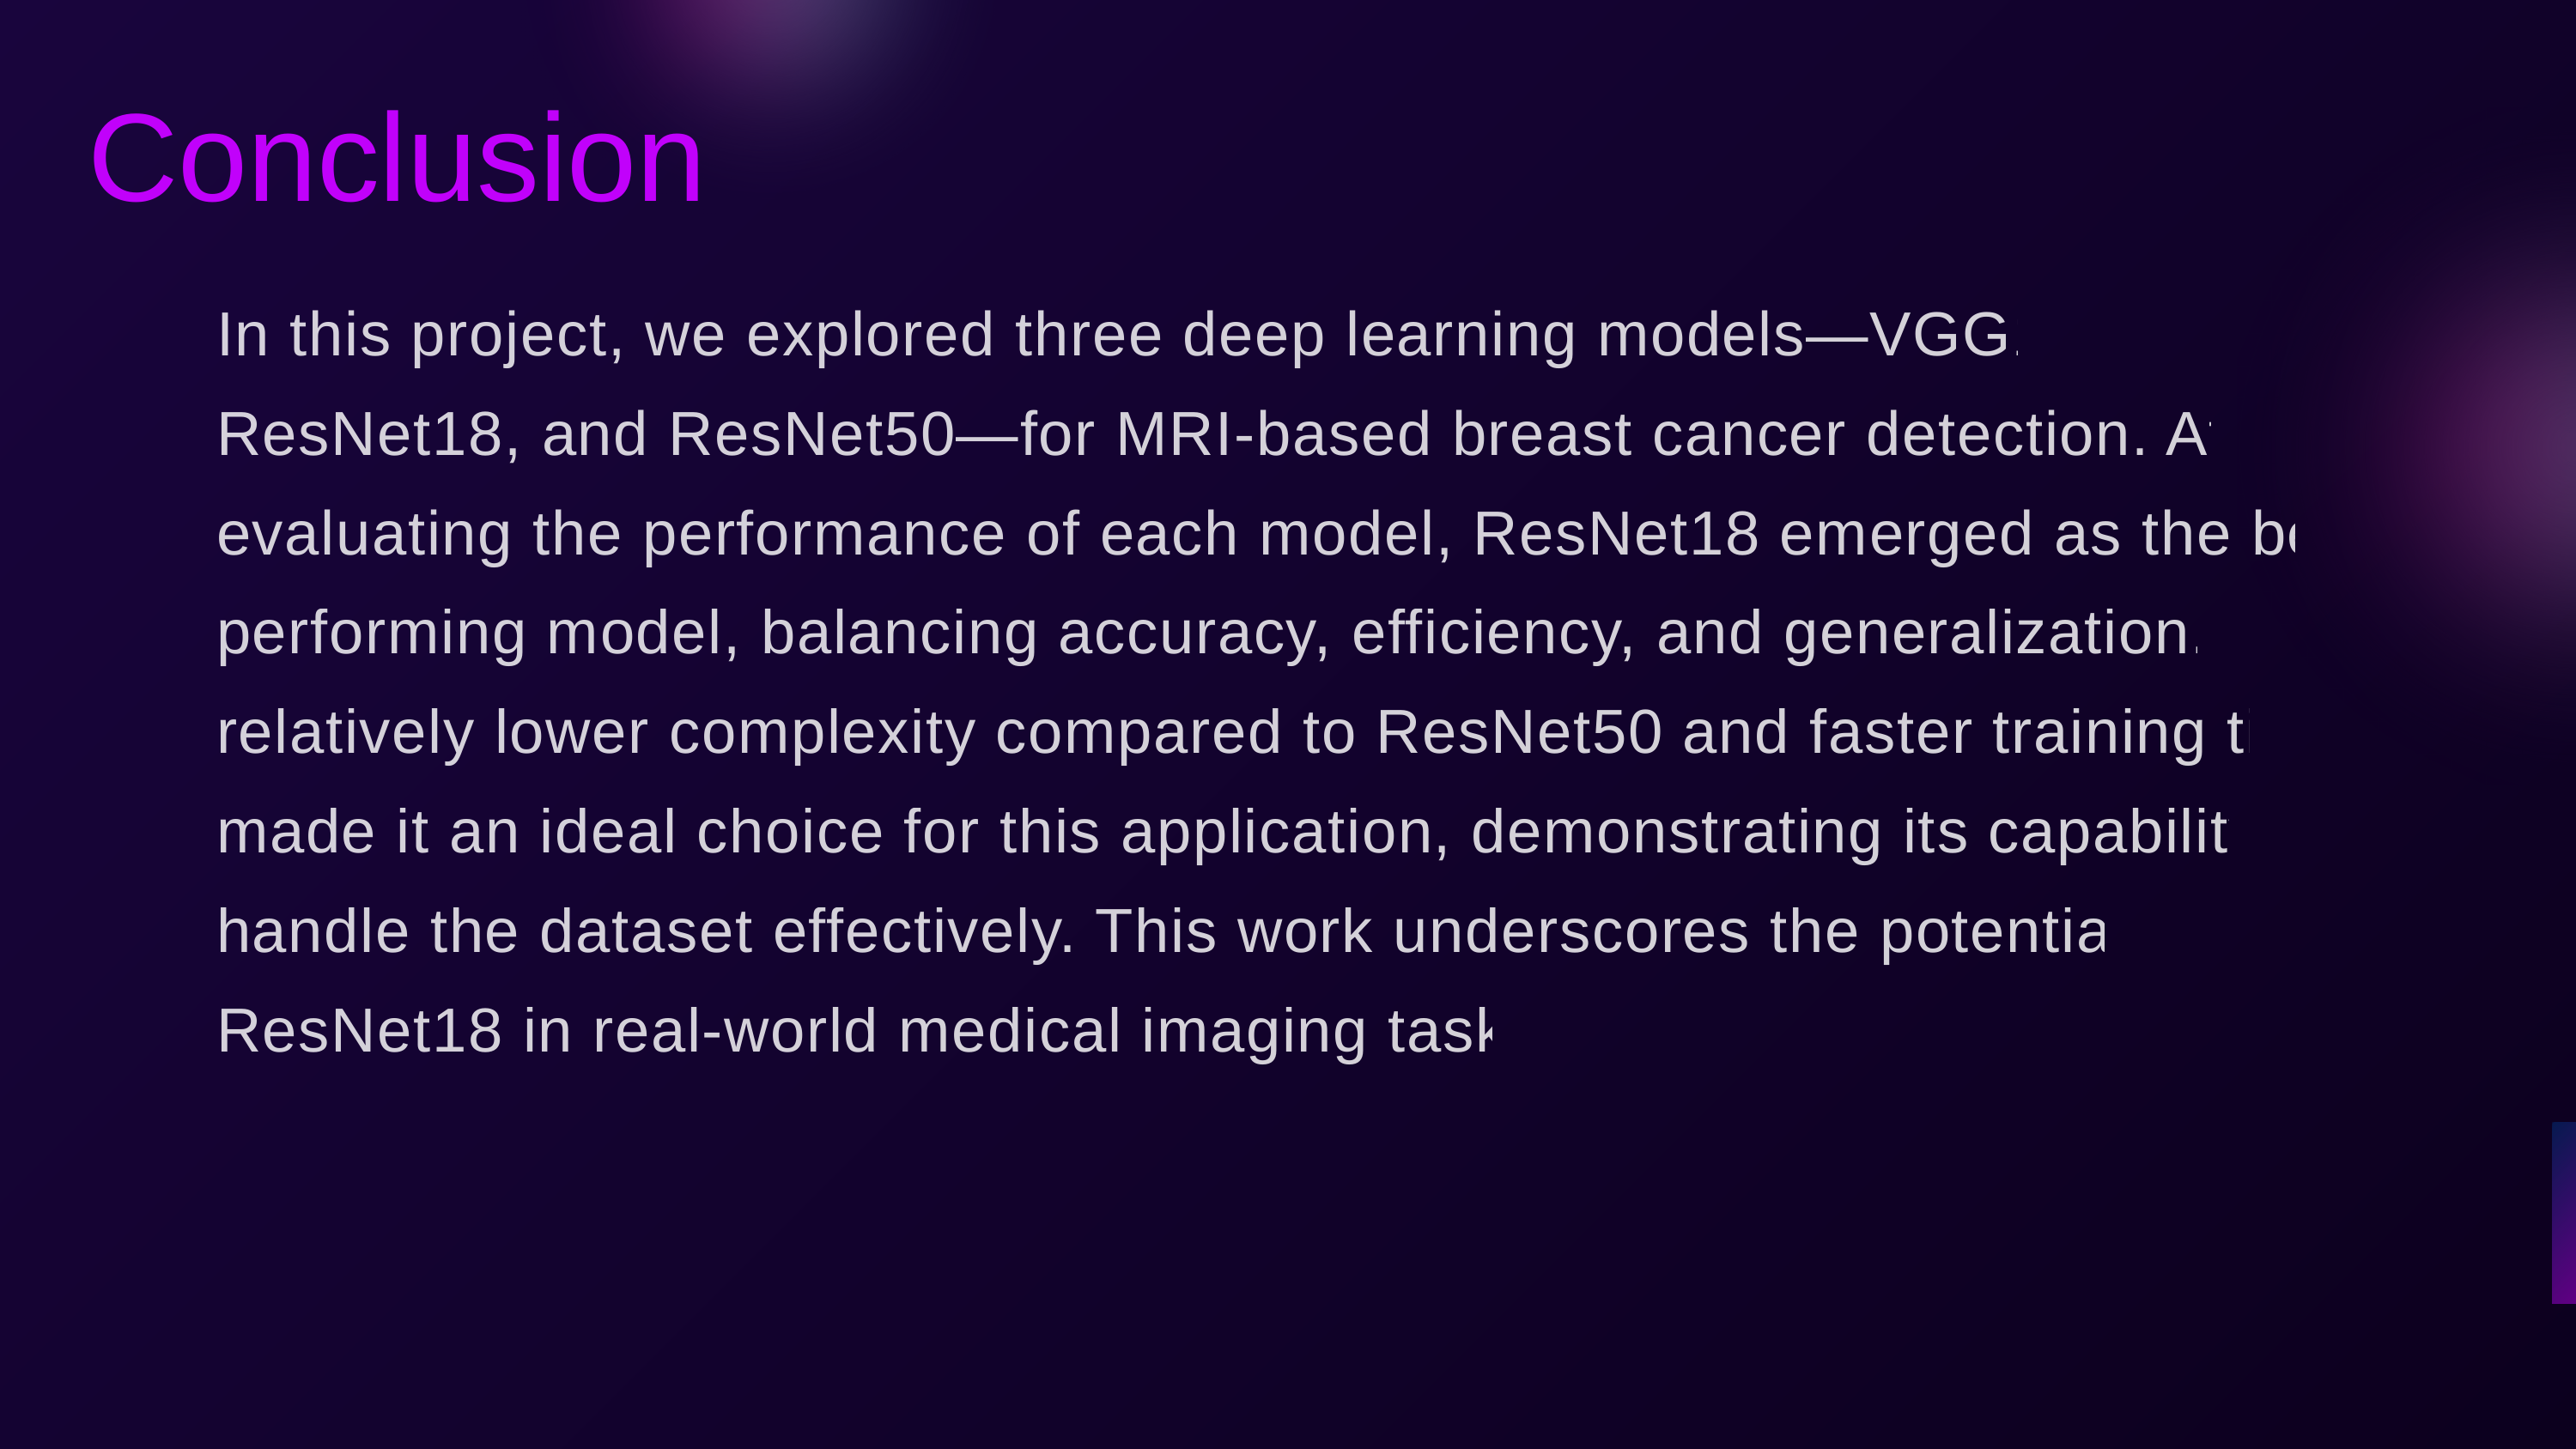

Conclusion

In this project, we explored three deep learning models—VGG16, ResNet18, and ResNet50—for MRI-based breast cancer detection. After evaluating the performance of each model, ResNet18 emerged as the best-performing model, balancing accuracy, efficiency, and generalization. Its relatively lower complexity compared to ResNet50 and faster training time made it an ideal choice for this application, demonstrating its capability to handle the dataset effectively. This work underscores the potential of ResNet18 in real-world medical imaging tasks.